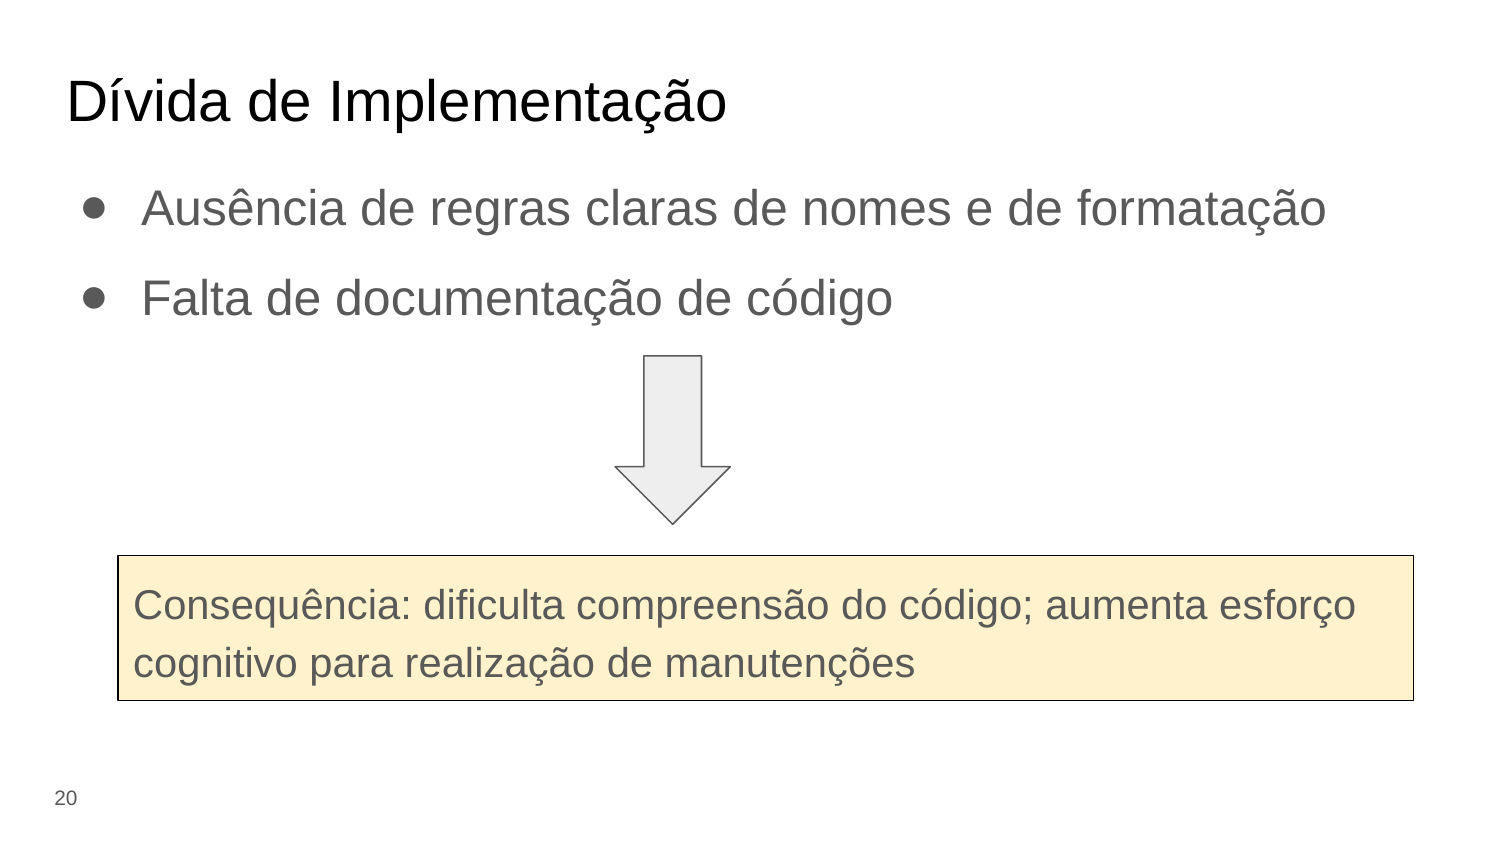

# Dívida de Implementação
Ausência de regras claras de nomes e de formatação
Falta de documentação de código

Consequência: dificulta compreensão do código; aumenta esforço cognitivo para realização de manutenções
20